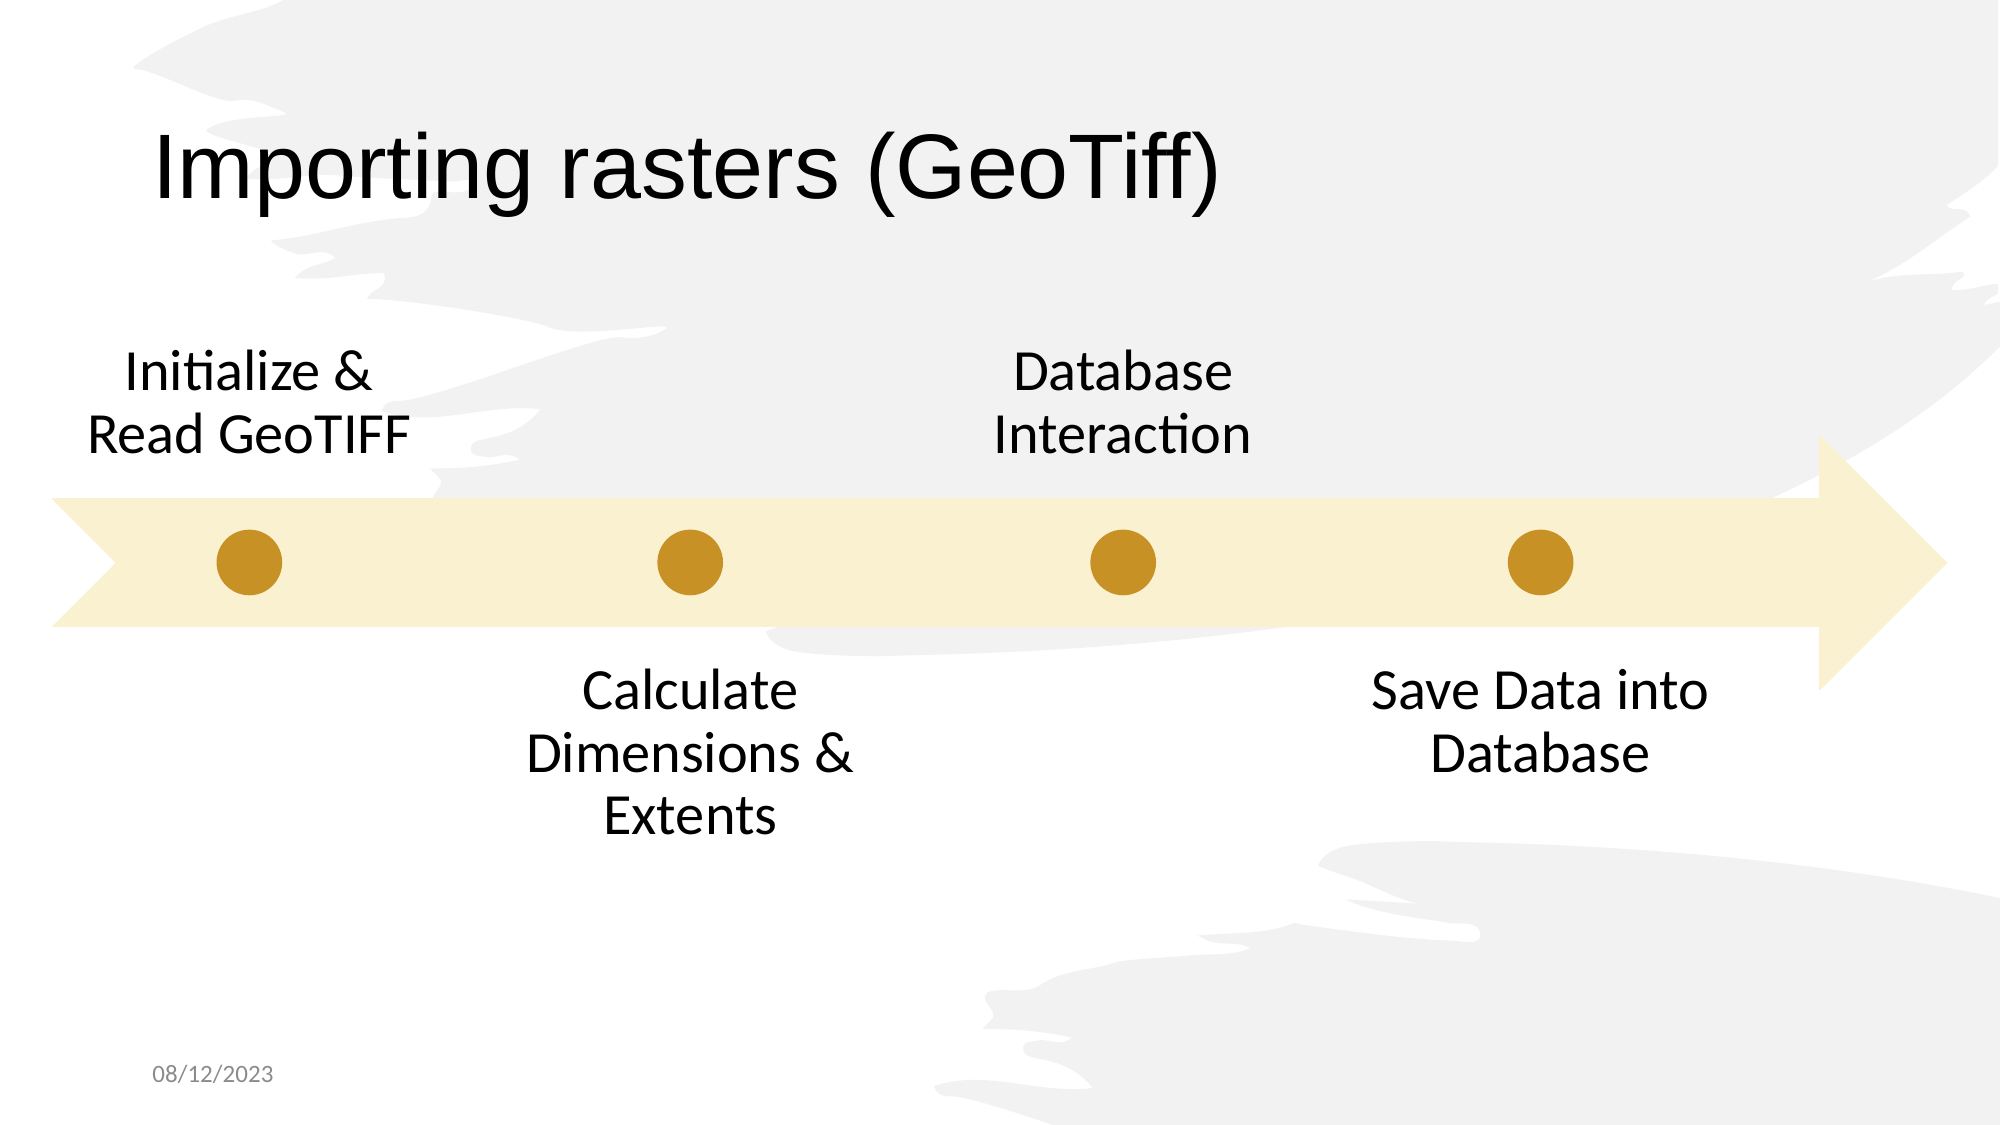

# Importing rasters (GeoTiff)
Initialize & Read GeoTIFF
Calculate Dimensions & Extents
Database Interaction
Save Data into Database

08/12/2023
Presentation class project - TiSIG - TSI Class 2023
32